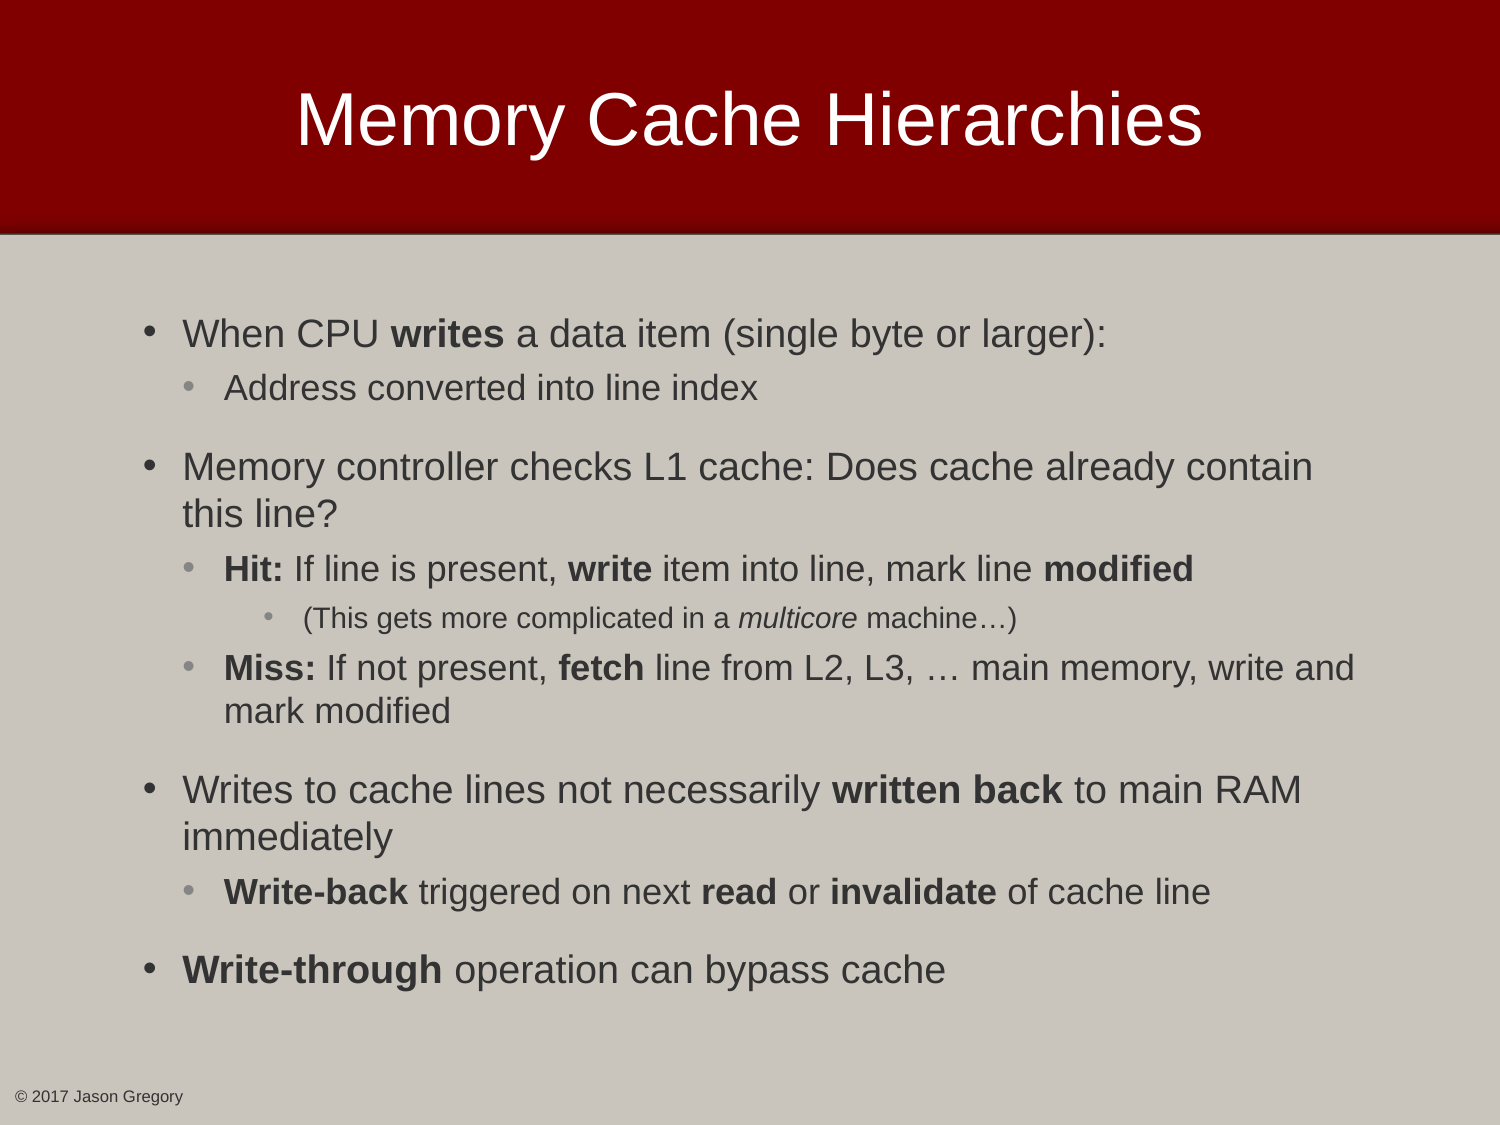

# Memory Cache Hierarchies
When CPU writes a data item (single byte or larger):
Address converted into line index
Memory controller checks L1 cache: Does cache already contain this line?
Hit: If line is present, write item into line, mark line modified
(This gets more complicated in a multicore machine…)
Miss: If not present, fetch line from L2, L3, … main memory, write and mark modified
Writes to cache lines not necessarily written back to main RAM immediately
Write-back triggered on next read or invalidate of cache line
Write-through operation can bypass cache
© 2017 Jason Gregory